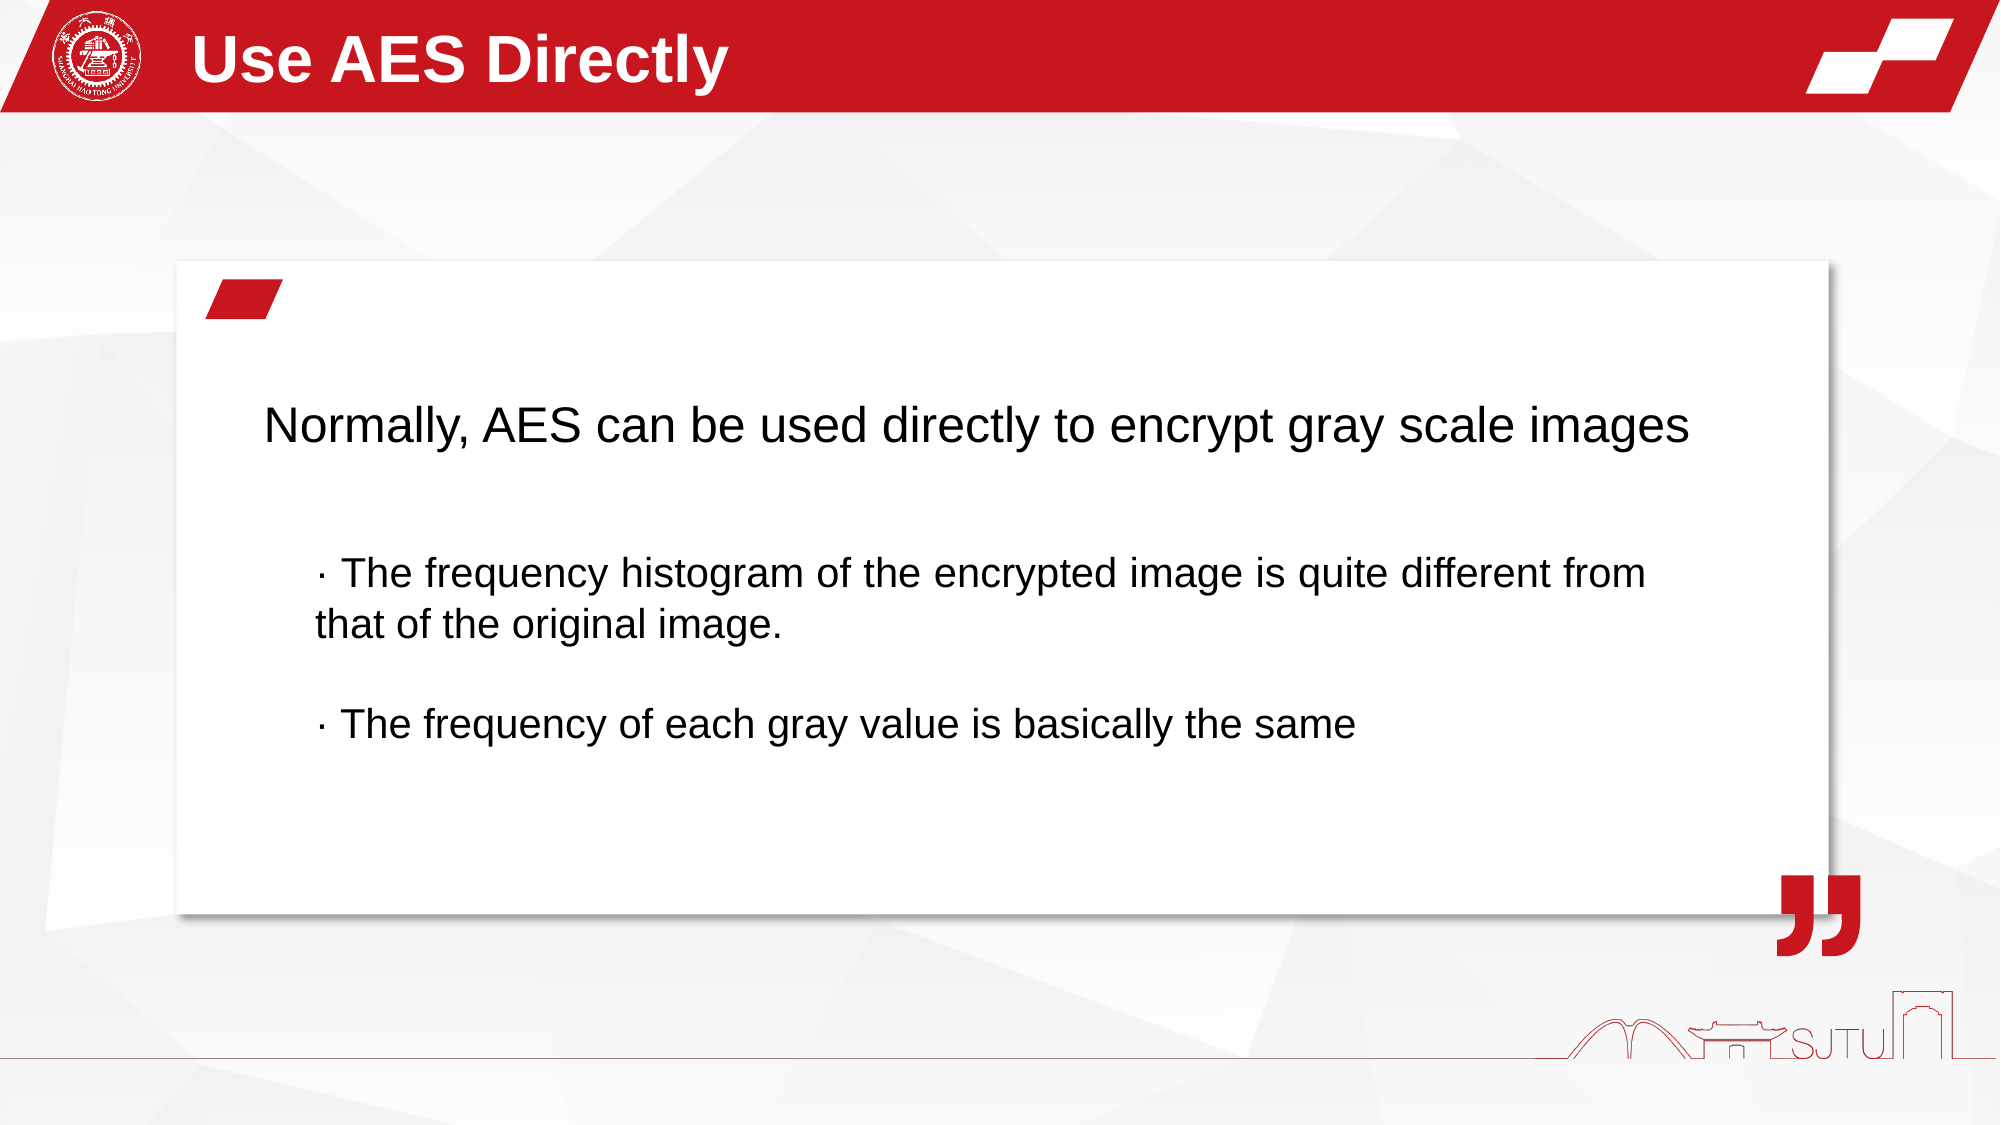

Use AES Directly

Normally, AES can be used directly to encrypt gray scale images
· The frequency histogram of the encrypted image is quite different from that of the original image.

· The frequency of each gray value is basically the same